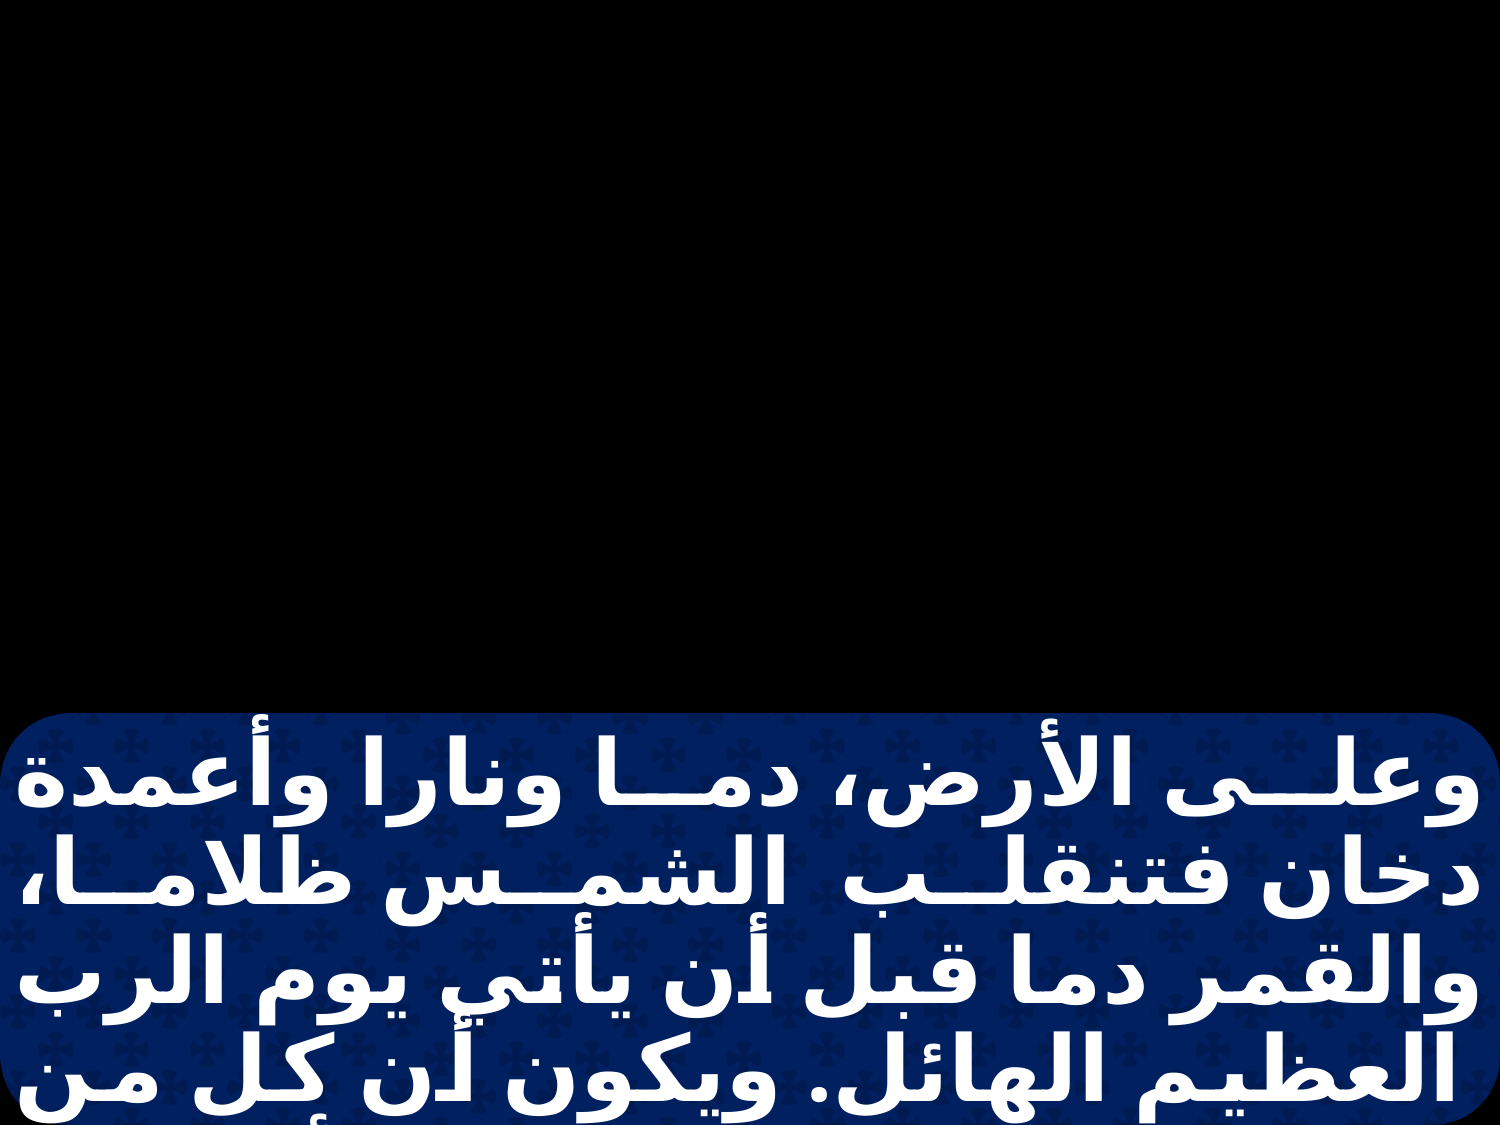

وعلى الأرض، دما ونارا وأعمدة دخان فتنقلب  الشمس ظلاما، والقمر دما قبل أن يأتي يوم الرب  العظيم الهائل. ويكون أن كل من يدعو باسم الرب  يخلص، لأنه في جبل صهيون وفي أورشليم تكون